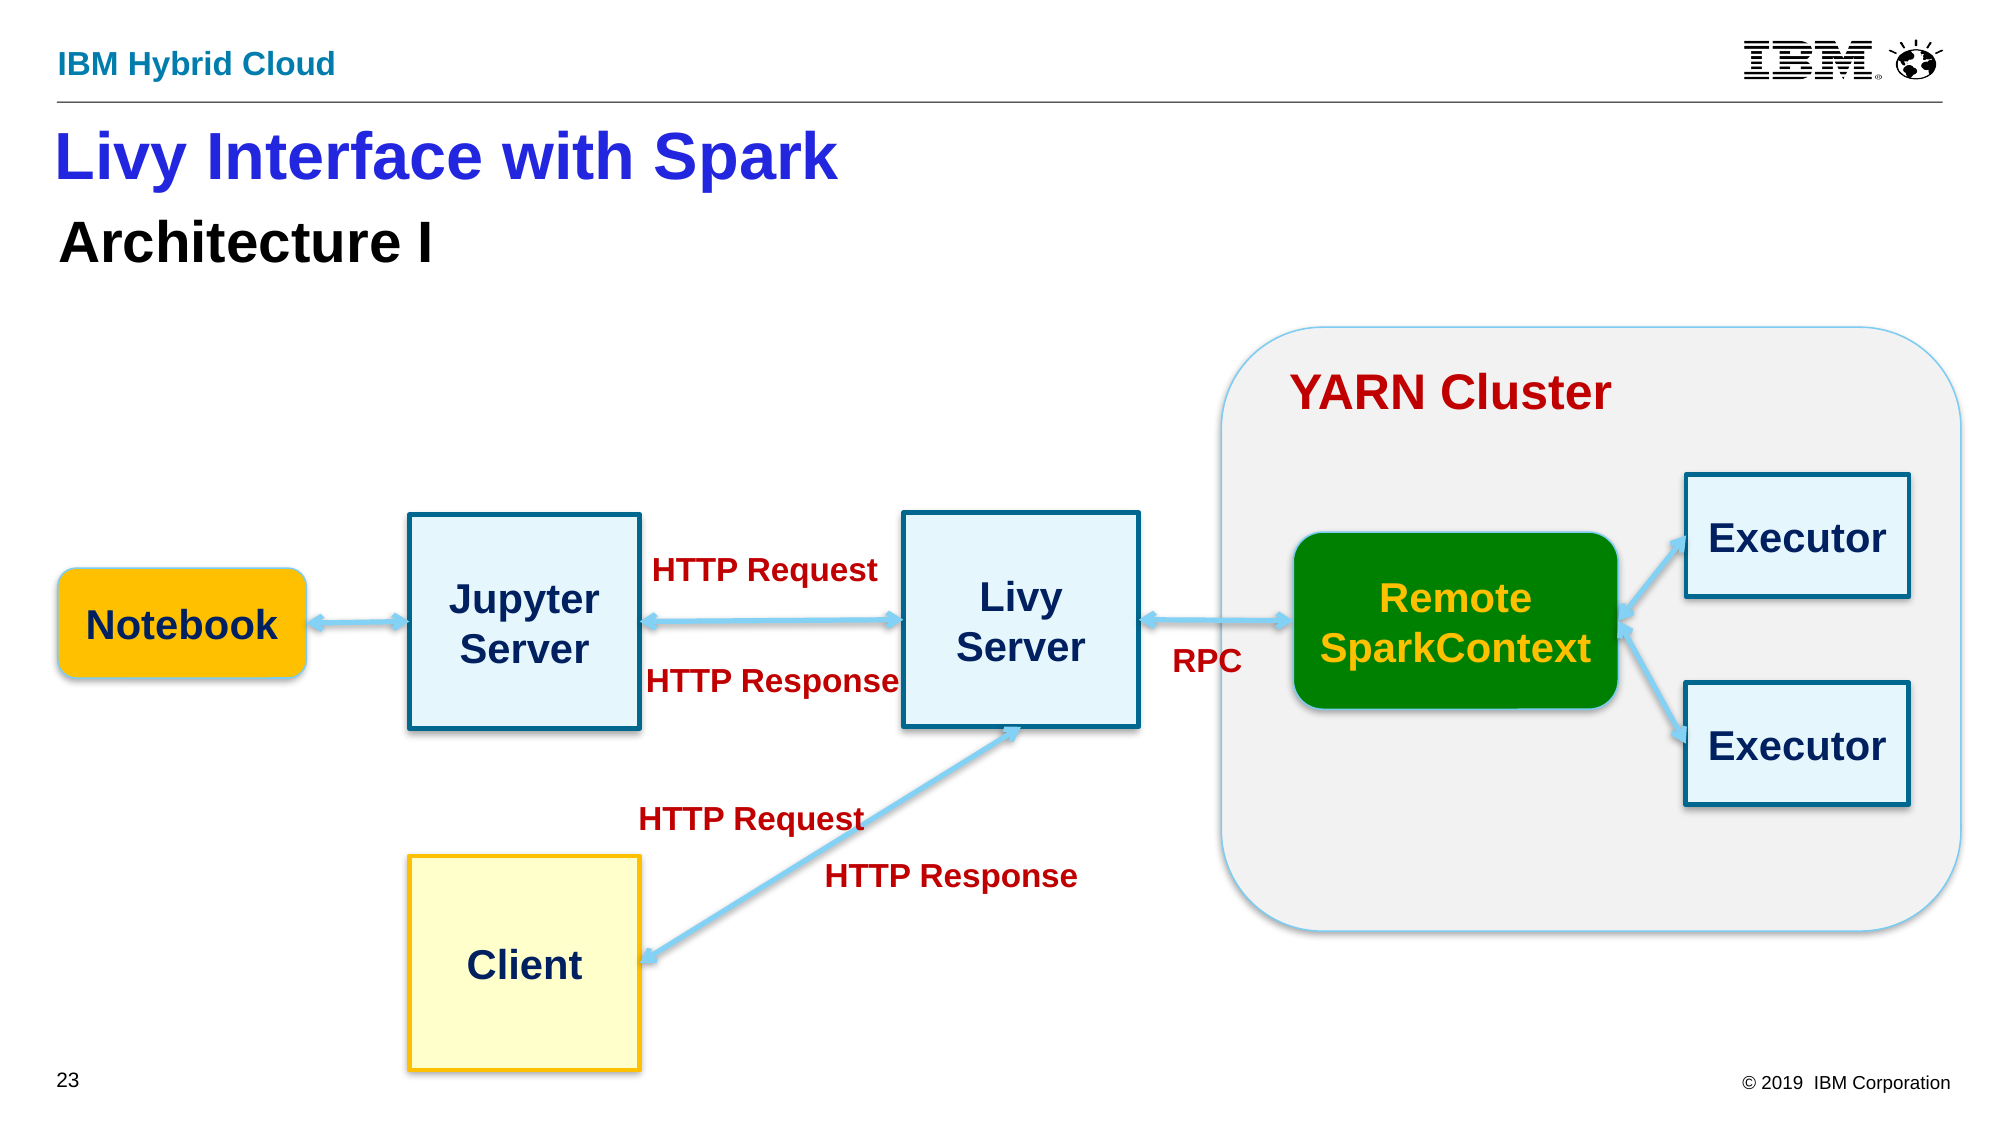

Livy Interface with Spark
Architecture I

YARN Cluster
Executor
Livy Server
Jupyter Server
Remote SparkContext
HTTP Request
Notebook
RPC
HTTP Response
Executor
HTTP Request
HTTP Response
Client